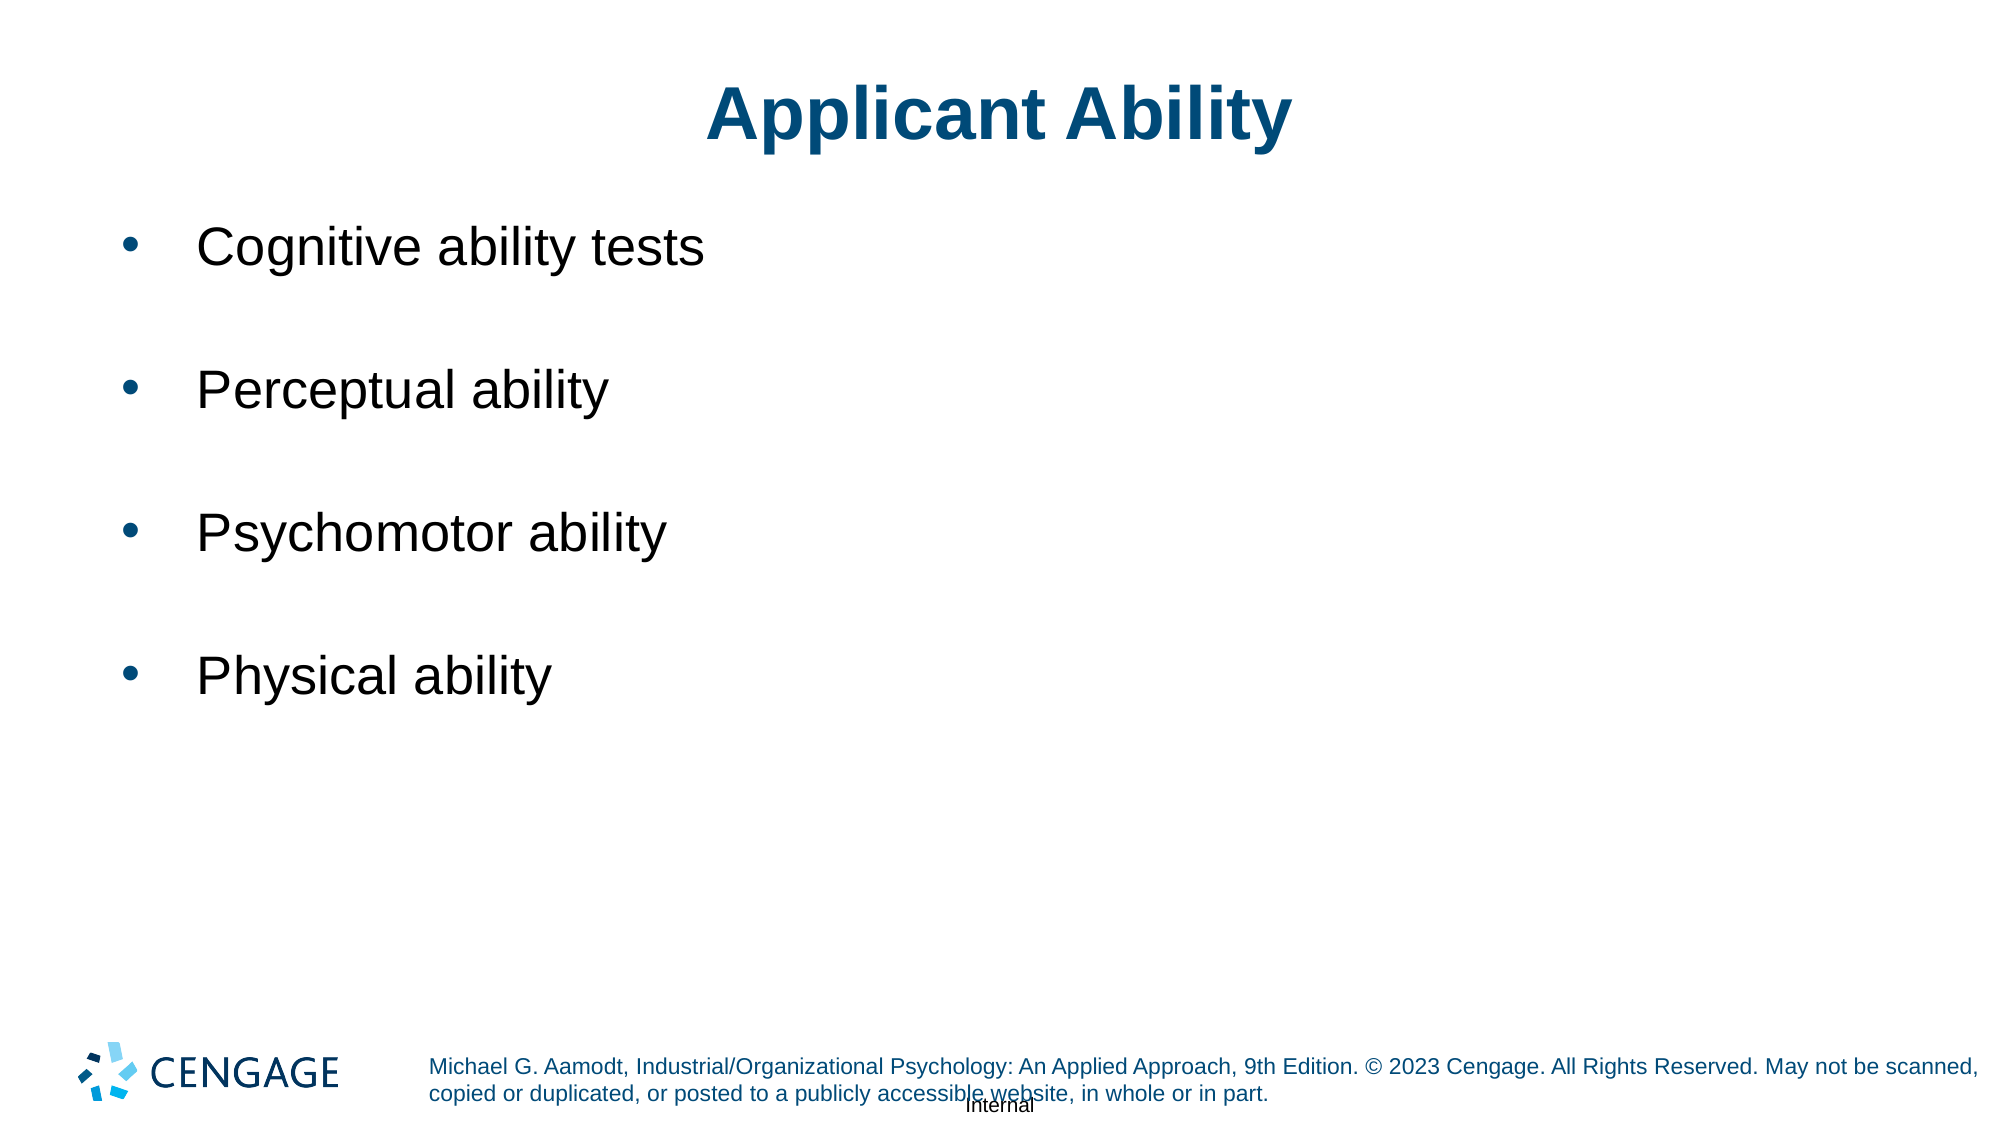

# Applicant Ability
Cognitive ability tests
Perceptual ability
Psychomotor ability
Physical ability